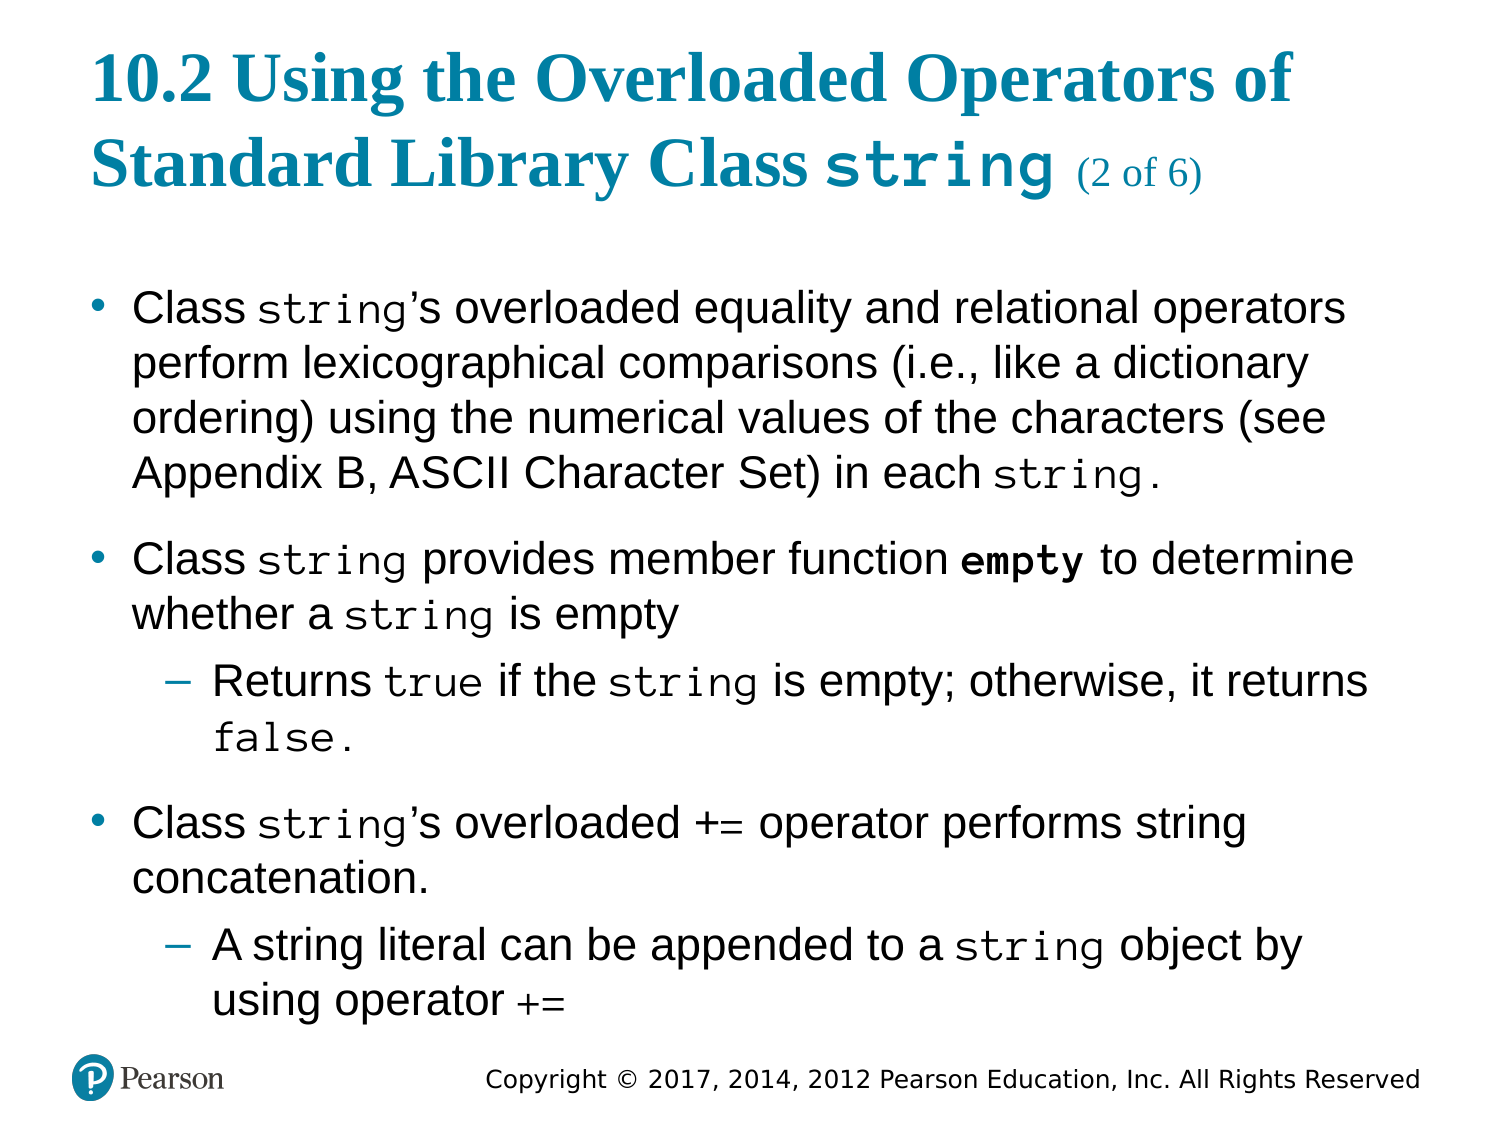

# 10.2 Using the Overloaded Operators of Standard Library Class string (2 of 6)
Class string’s overloaded equality and relational operators perform lexicographical comparisons (i.e., like a dictionary ordering) using the numerical values of the characters (see Appendix B, A S C I I Character Set) in each string.
Class string provides member function empty to determine whether a string is empty
Returns true if the string is empty; otherwise, it returns false.
Class string’s overloaded += operator performs string concatenation.
A string literal can be appended to a string object by using operator +=